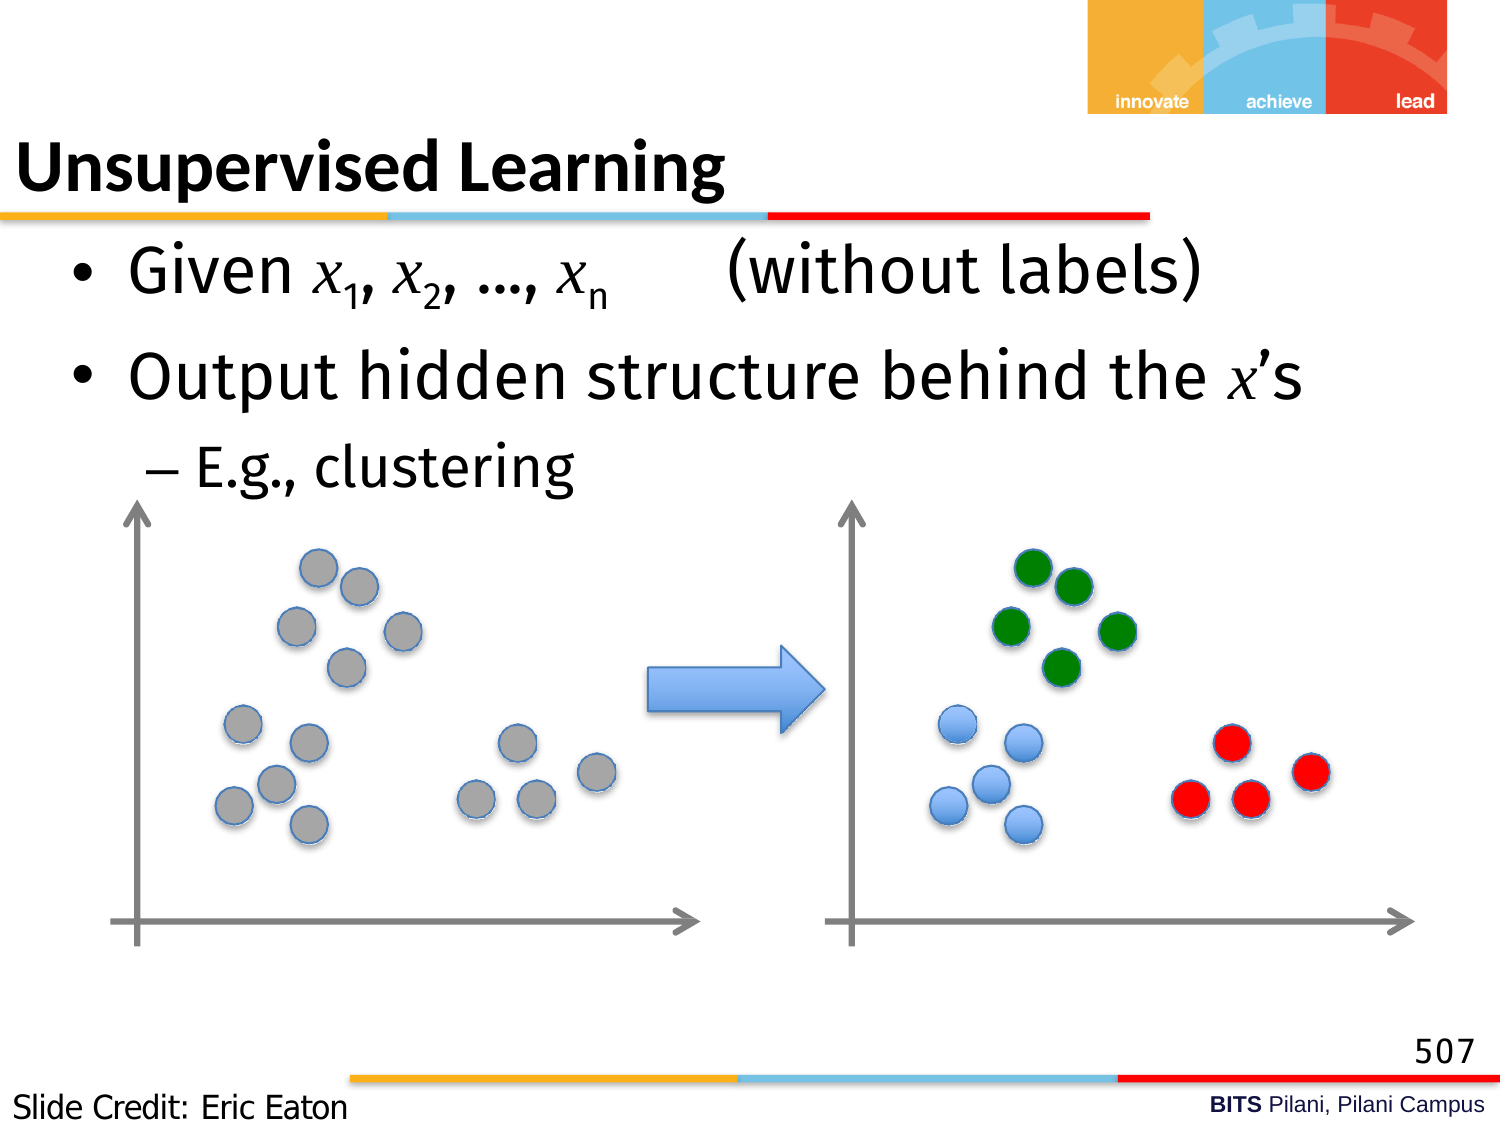

# Unsupervised Learning
Given x1, x2, ..., xn	(without labels)
Output hidden structure behind the x’s
– E.g., clustering

507
Slide Credit: Eric Eaton